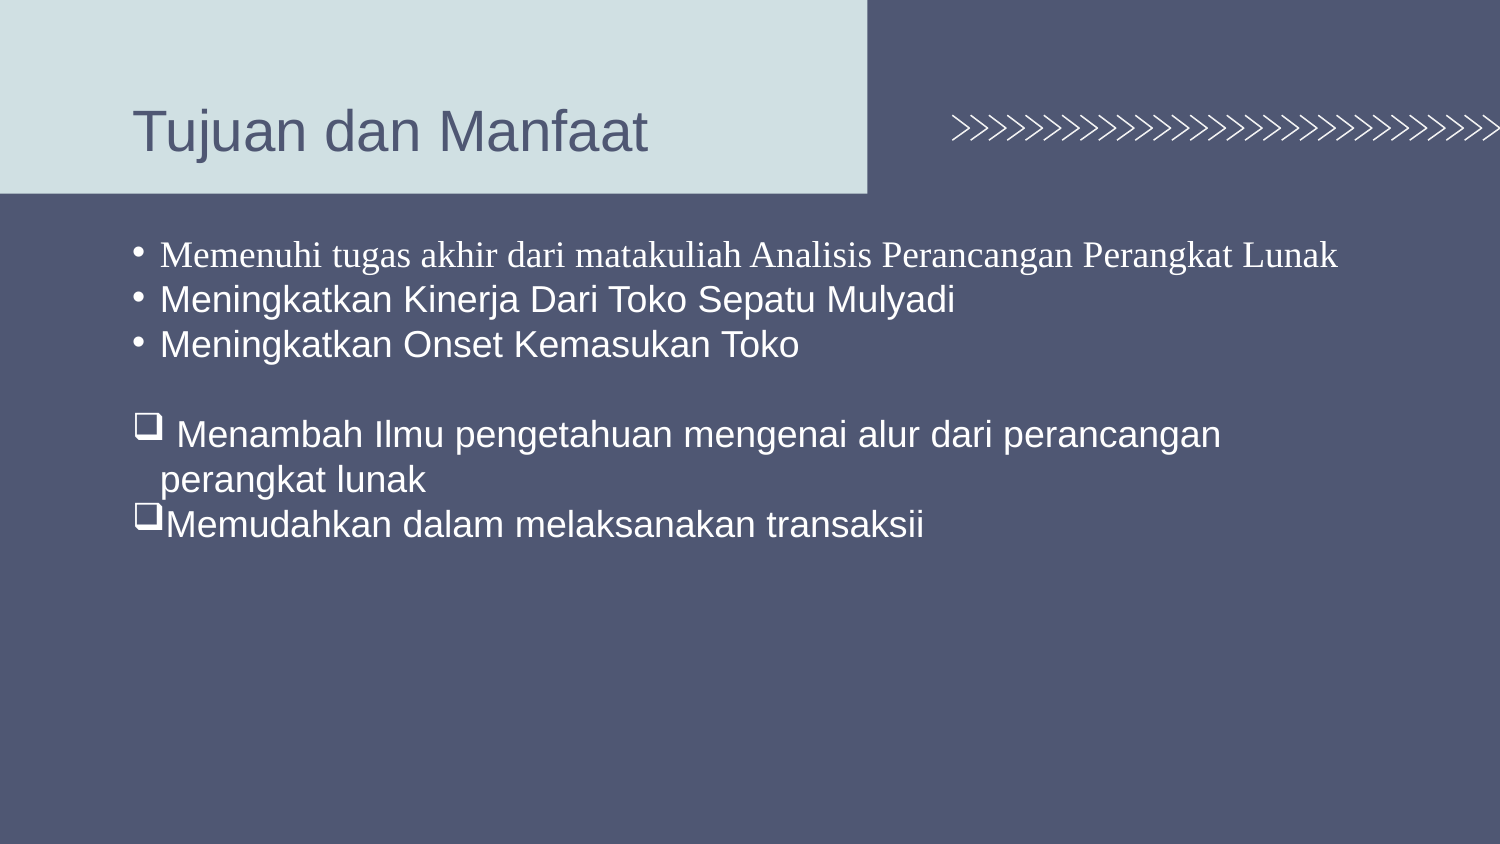

# Tujuan dan Manfaat
Memenuhi tugas akhir dari matakuliah Analisis Perancangan Perangkat Lunak
Meningkatkan Kinerja Dari Toko Sepatu Mulyadi
Meningkatkan Onset Kemasukan Toko

 Menambah Ilmu pengetahuan mengenai alur dari perancangan perangkat lunak
Memudahkan dalam melaksanakan transaksii